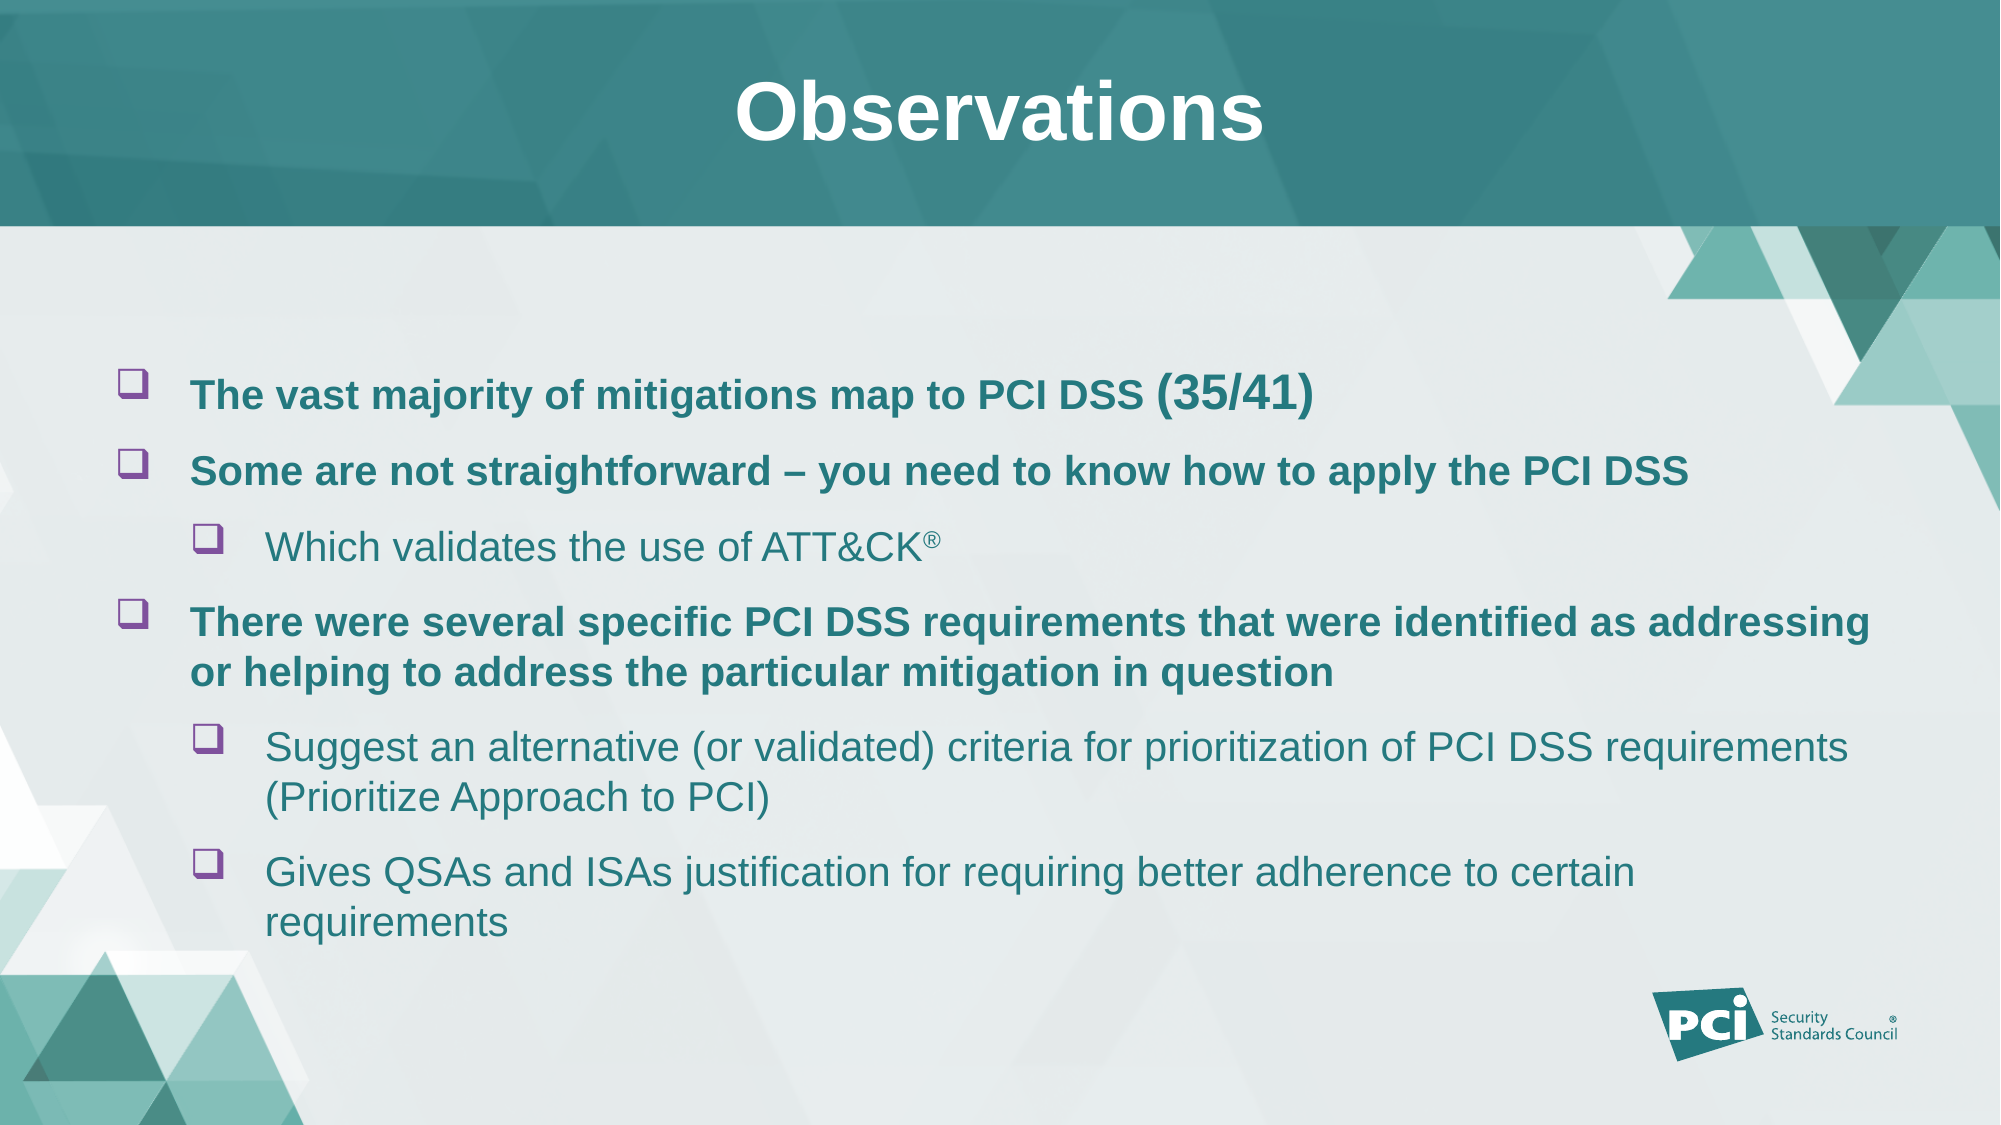

# Observations
The vast majority of mitigations map to PCI DSS (35/41)
Some are not straightforward – you need to know how to apply the PCI DSS
Which validates the use of ATT&CK®
There were several specific PCI DSS requirements that were identified as addressing or helping to address the particular mitigation in question
Suggest an alternative (or validated) criteria for prioritization of PCI DSS requirements (Prioritize Approach to PCI)
Gives QSAs and ISAs justification for requiring better adherence to certain requirements